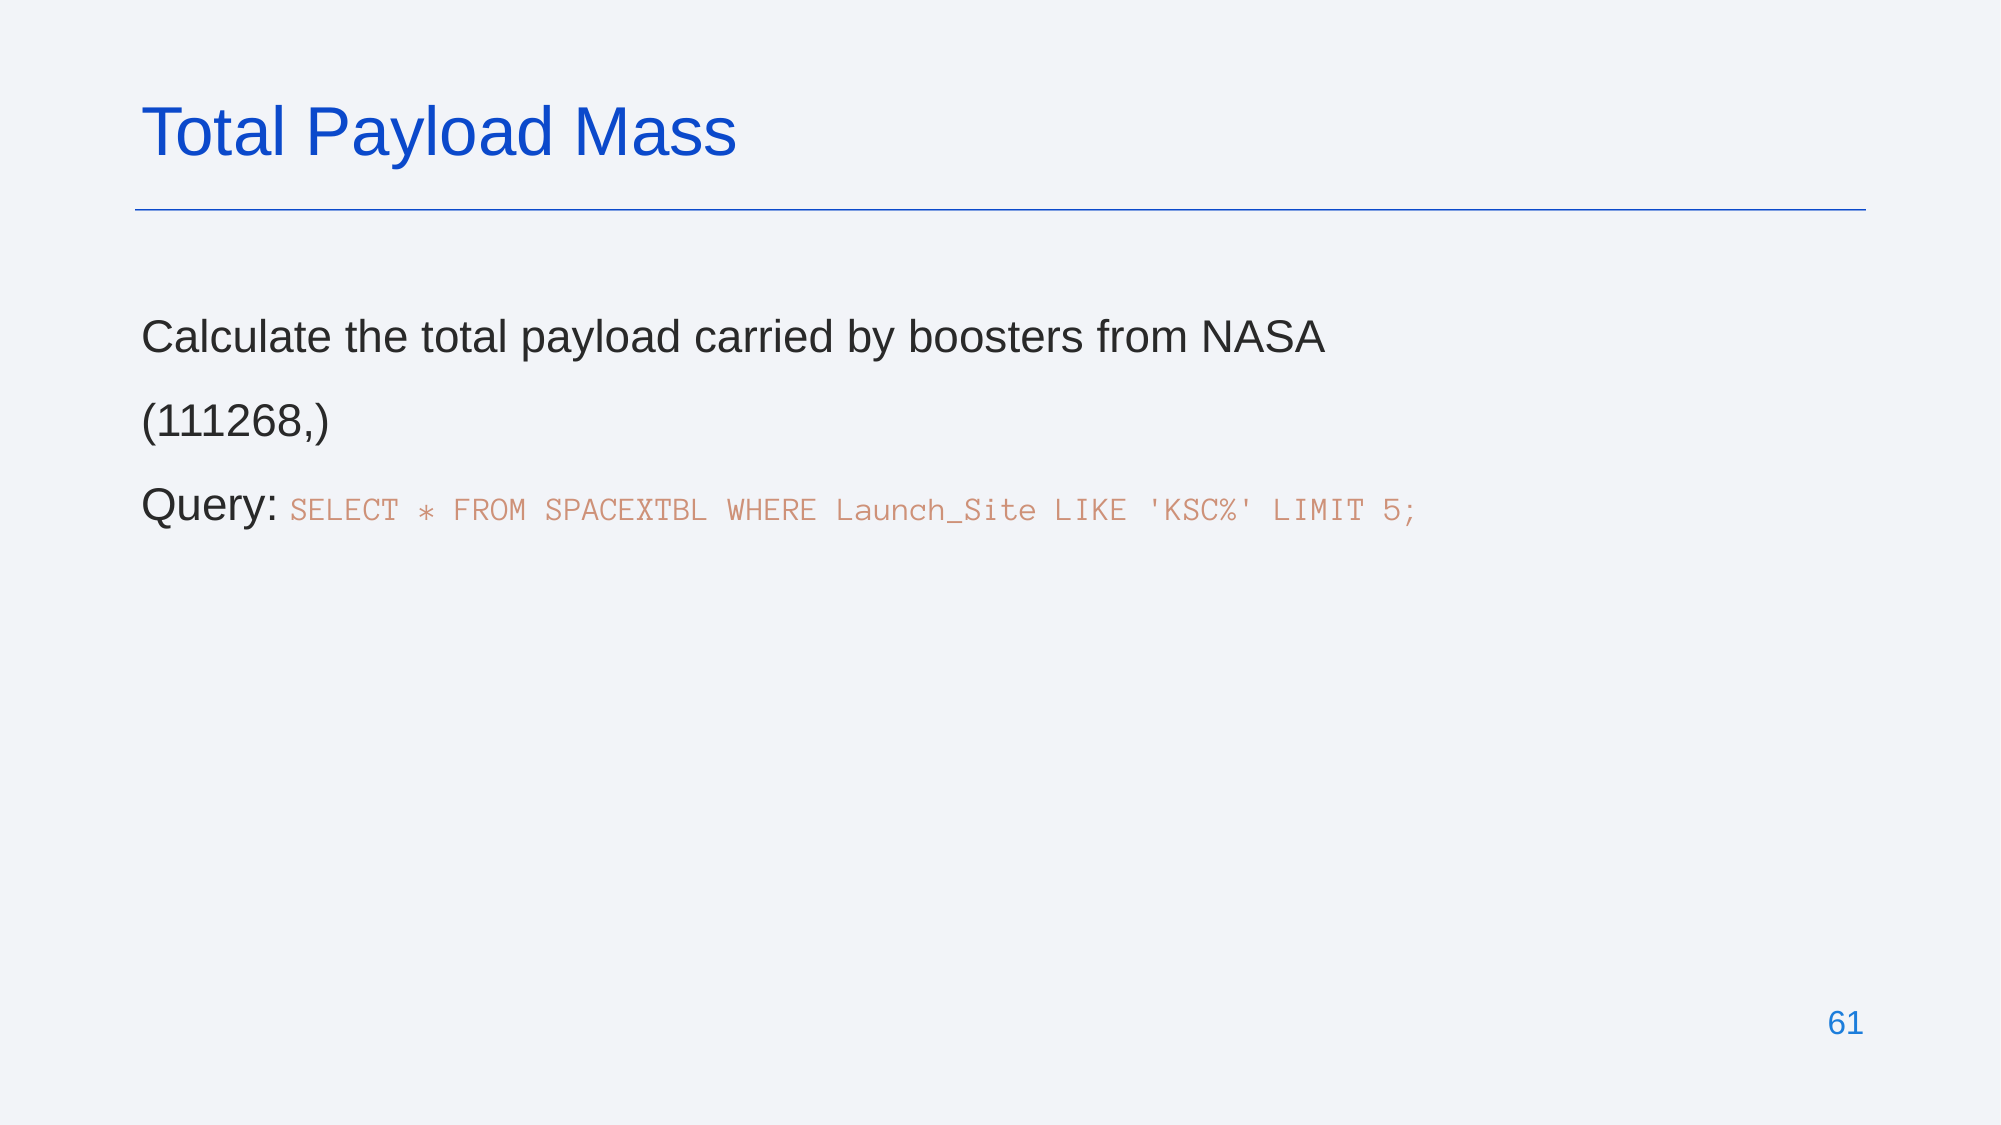

Total Payload Mass
Calculate the total payload carried by boosters from NASA
(111268,)
Query: SELECT * FROM SPACEXTBL WHERE Launch_Site LIKE 'KSC%' LIMIT 5;

61